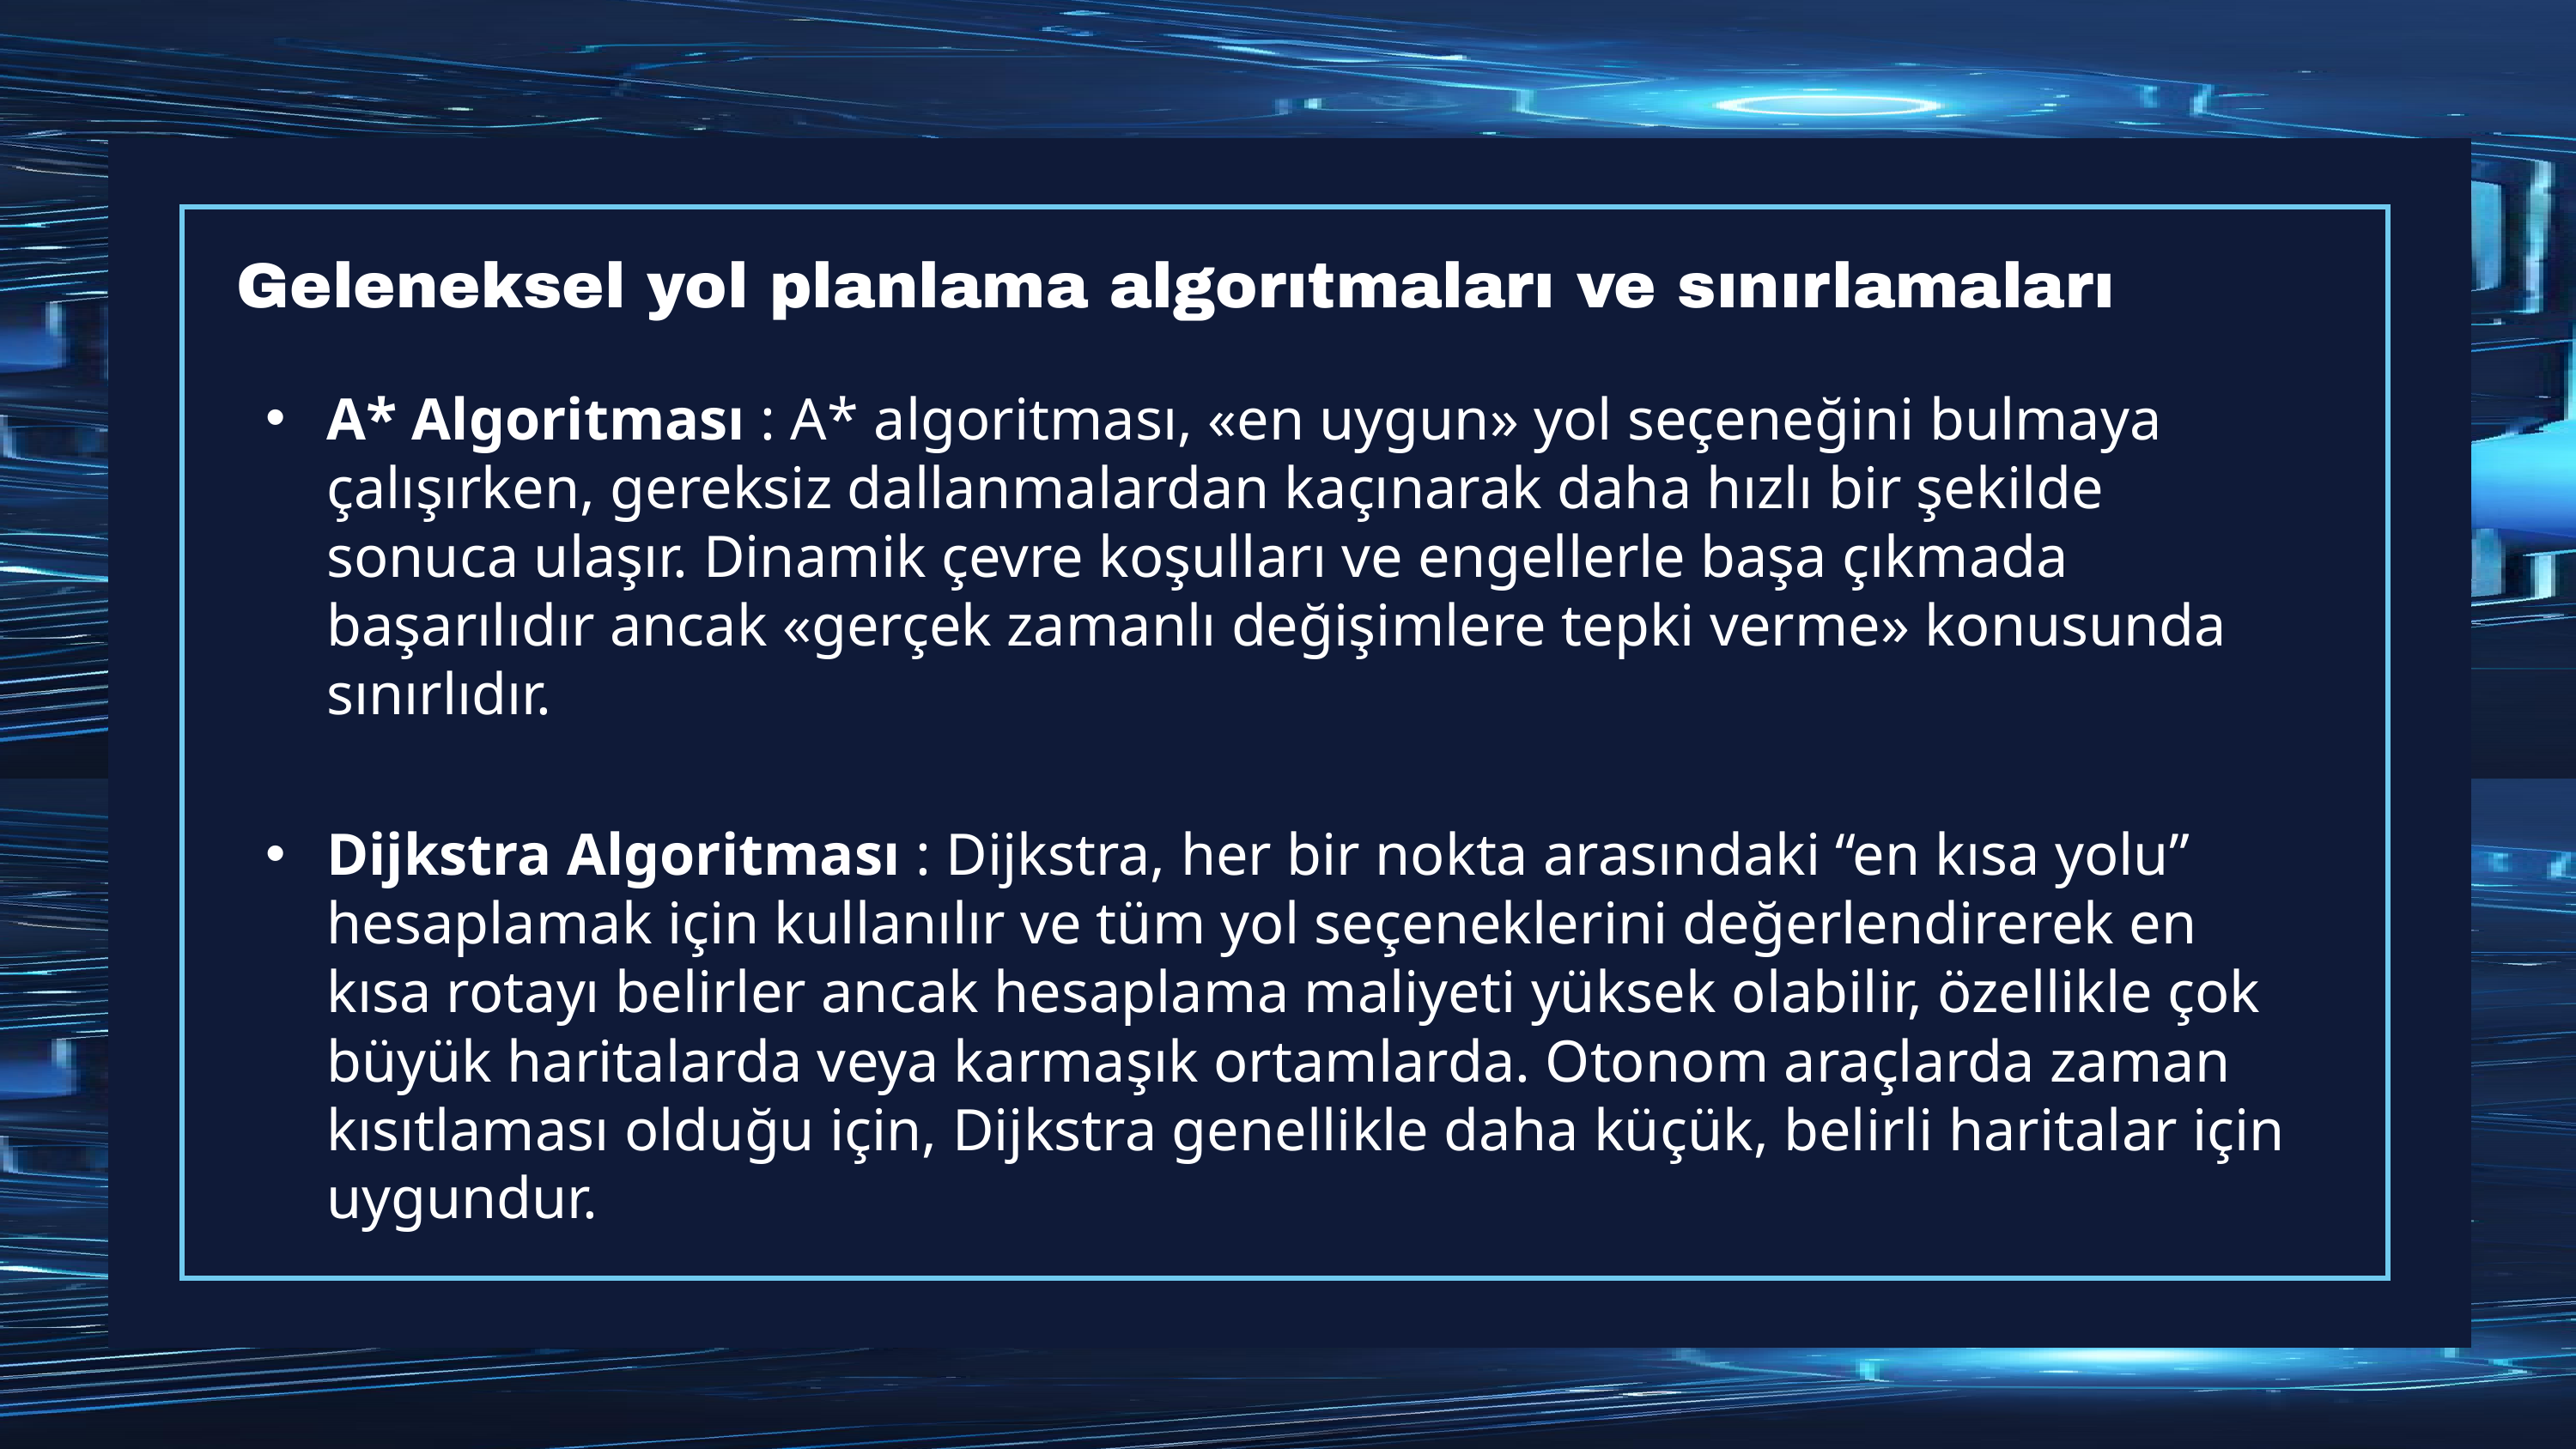

# Geleneksel yol planlama algorıtmaları ve sınırlamaları
A* Algoritması : A* algoritması, «en uygun» yol seçeneğini bulmaya çalışırken, gereksiz dallanmalardan kaçınarak daha hızlı bir şekilde sonuca ulaşır. Dinamik çevre koşulları ve engellerle başa çıkmada başarılıdır ancak «gerçek zamanlı değişimlere tepki verme» konusunda sınırlıdır.

Dijkstra Algoritması : Dijkstra, her bir nokta arasındaki “en kısa yolu” hesaplamak için kullanılır ve tüm yol seçeneklerini değerlendirerek en kısa rotayı belirler ancak hesaplama maliyeti yüksek olabilir, özellikle çok büyük haritalarda veya karmaşık ortamlarda. Otonom araçlarda zaman kısıtlaması olduğu için, Dijkstra genellikle daha küçük, belirli haritalar için uygundur.